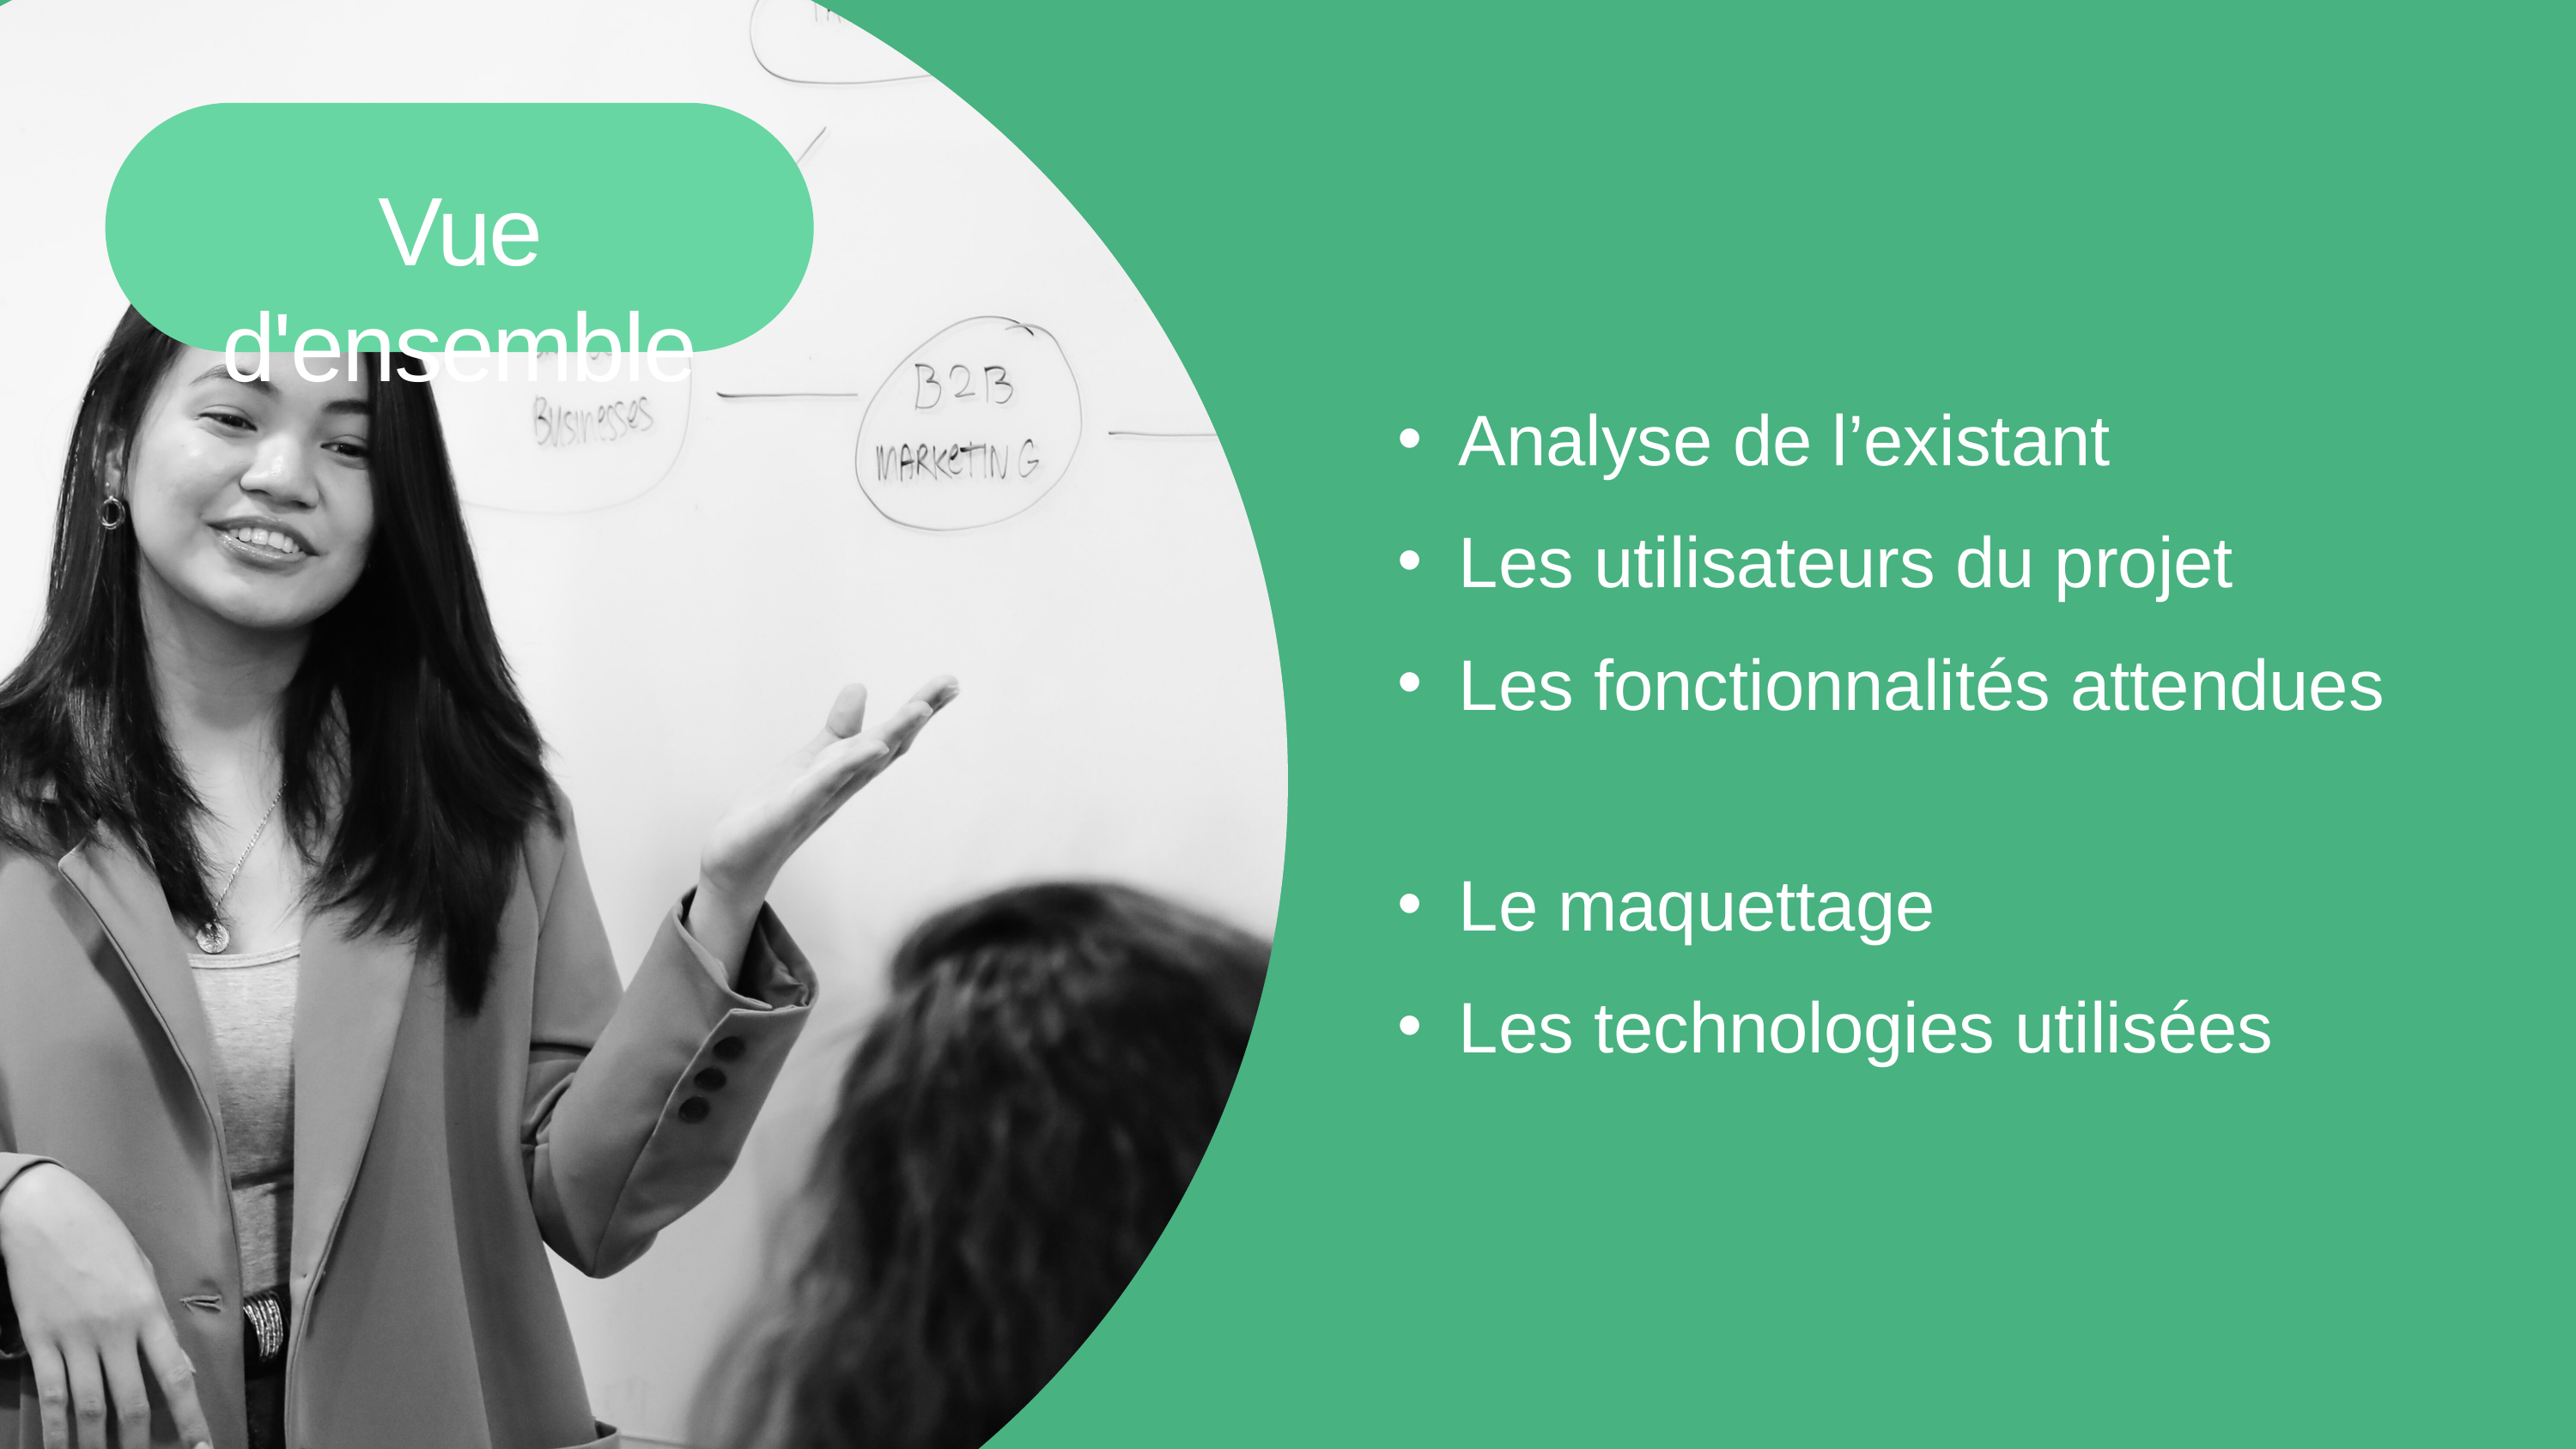

Vue d'ensemble
Analyse de l’existant
Les utilisateurs du projet
Les fonctionnalités attendues
Le maquettage
Les technologies utilisées